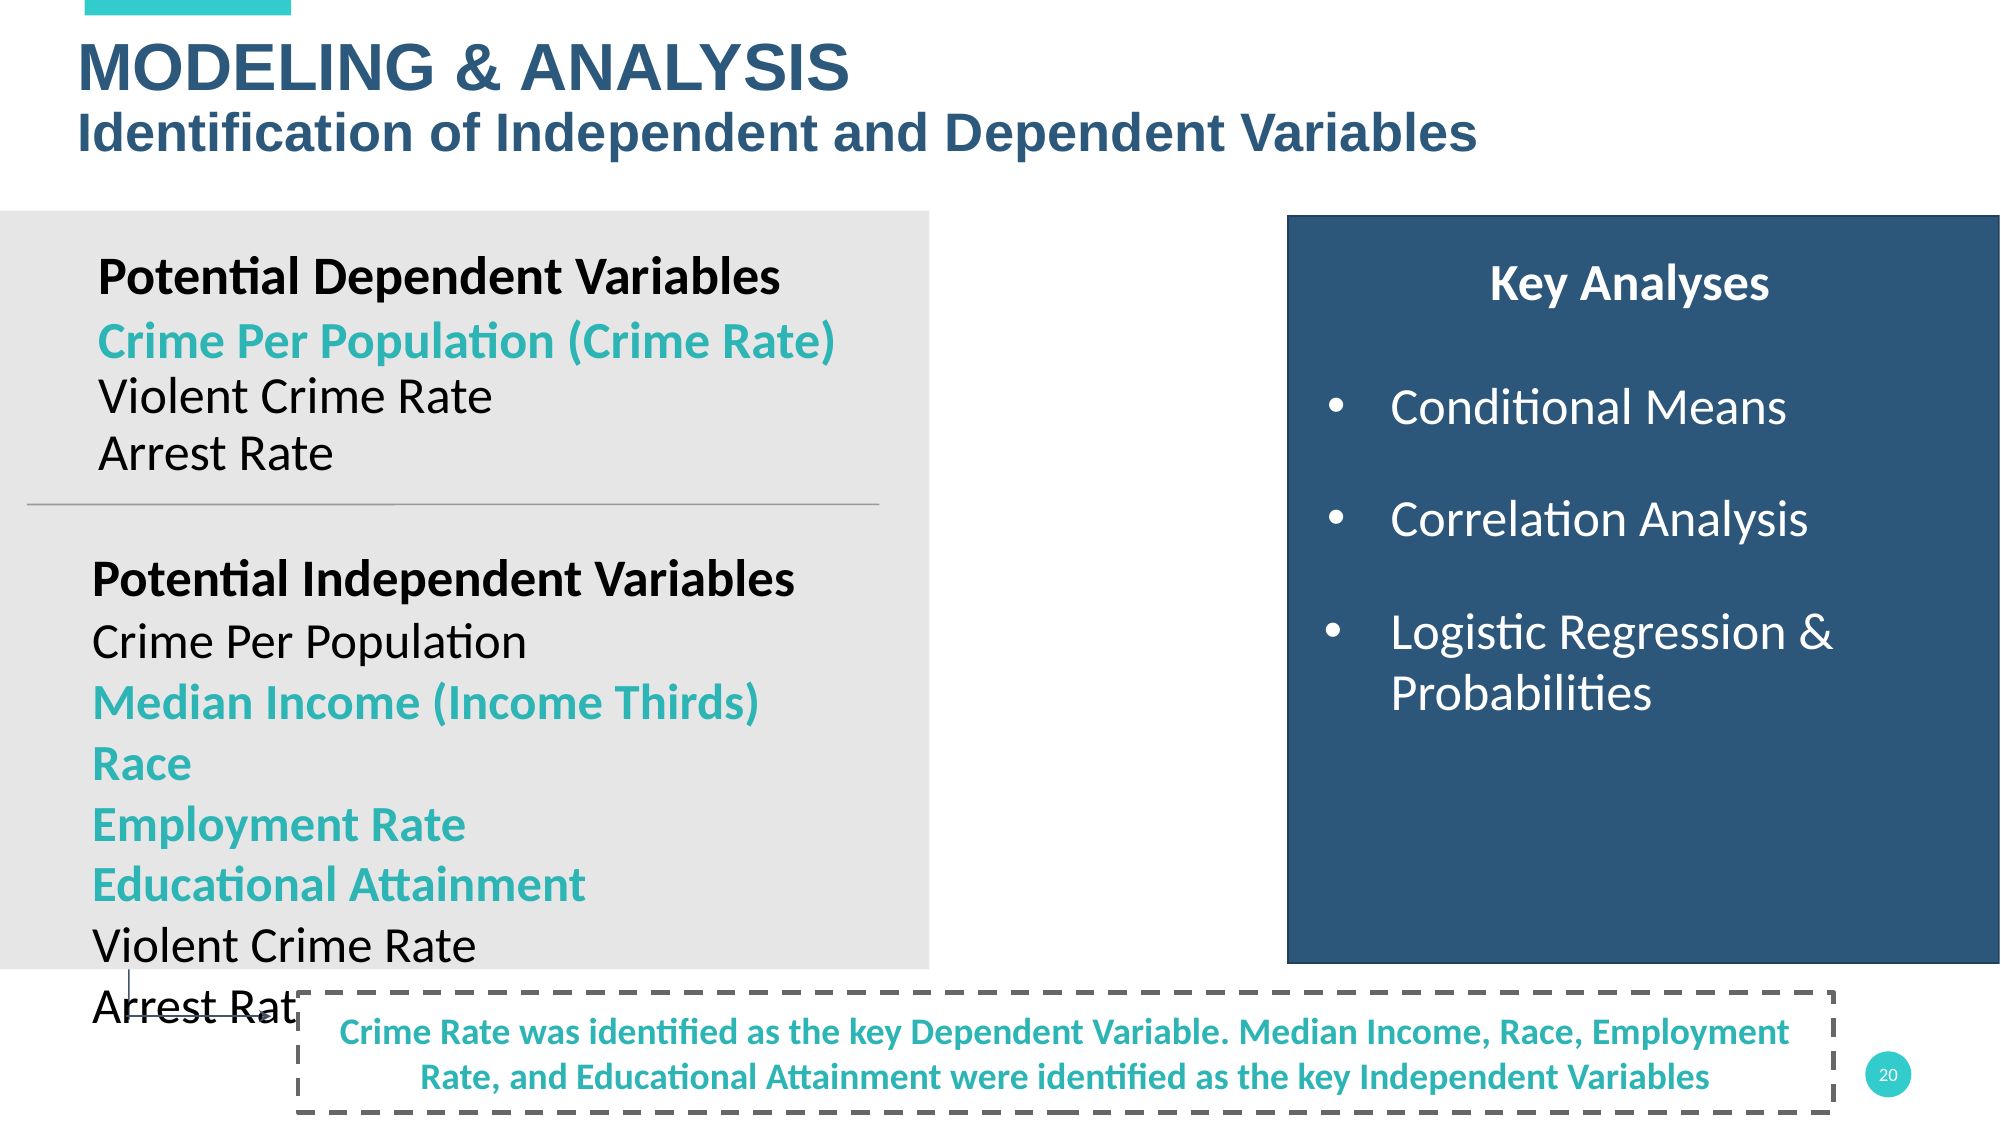

# MODELING & ANALYSIS
Identification of Independent and Dependent Variables

Potential Dependent Variables
Crime Per Population (Crime Rate)
Violent Crime Rate
Arrest Rate

Key Analyses

Conditional Means

Correlation Analysis

Logistic Regression & Probabilities

Potential Independent Variables
Crime Per Population
Median Income (Income Thirds)
Race
Employment Rate
Educational Attainment
Violent Crime Rate
Arrest Rate

Crime Rate was identified as the key Dependent Variable. Median Income, Race, Employment Rate, and Educational Attainment were identified as the key Independent Variables
20